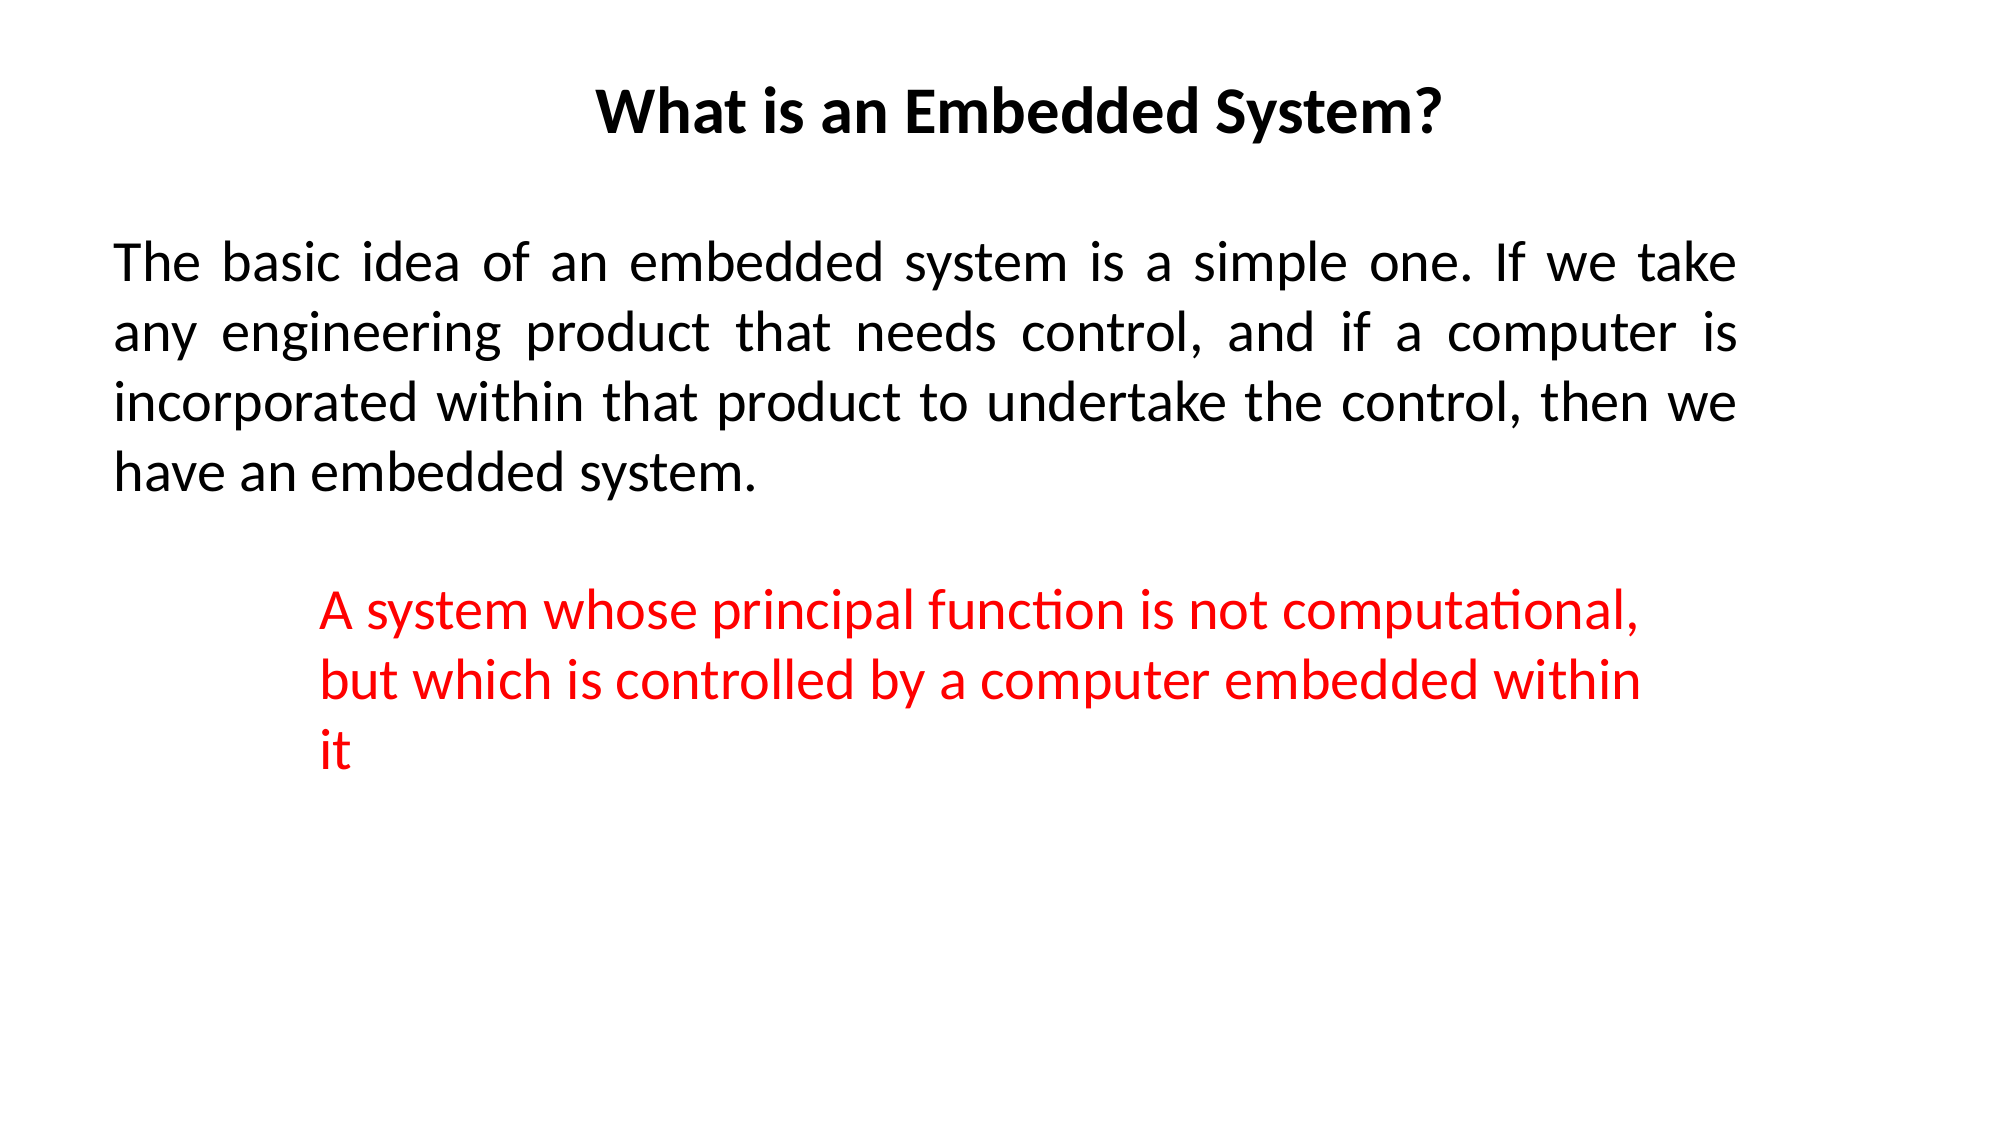

What is an Embedded System?
The basic idea of an embedded system is a simple one. If we take any engineering product that needs control, and if a computer is incorporated within that product to undertake the control, then we have an embedded system.
A system whose principal function is not computational, but which is controlled by a computer embedded within it